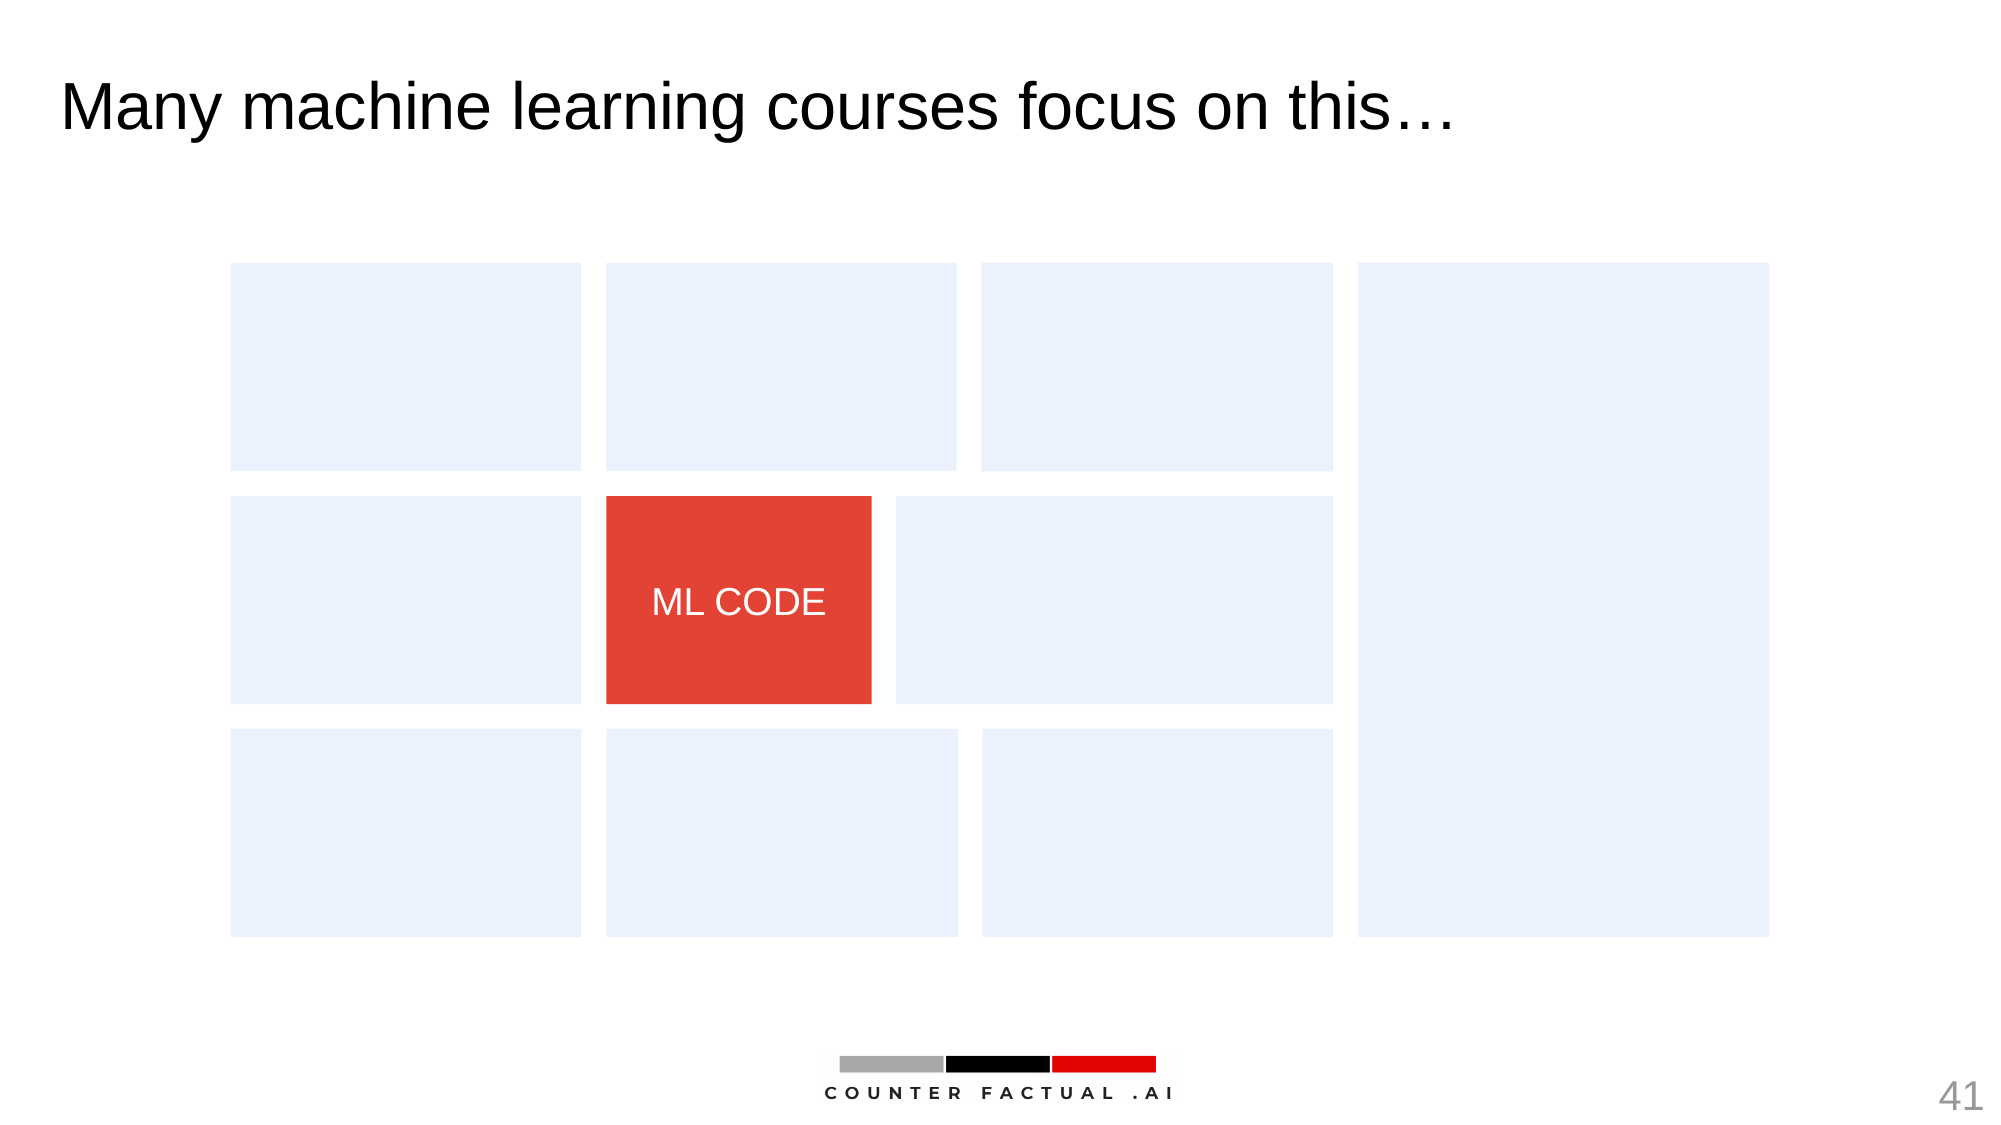

# Many machine learning courses focus on this…

ML CODE

41